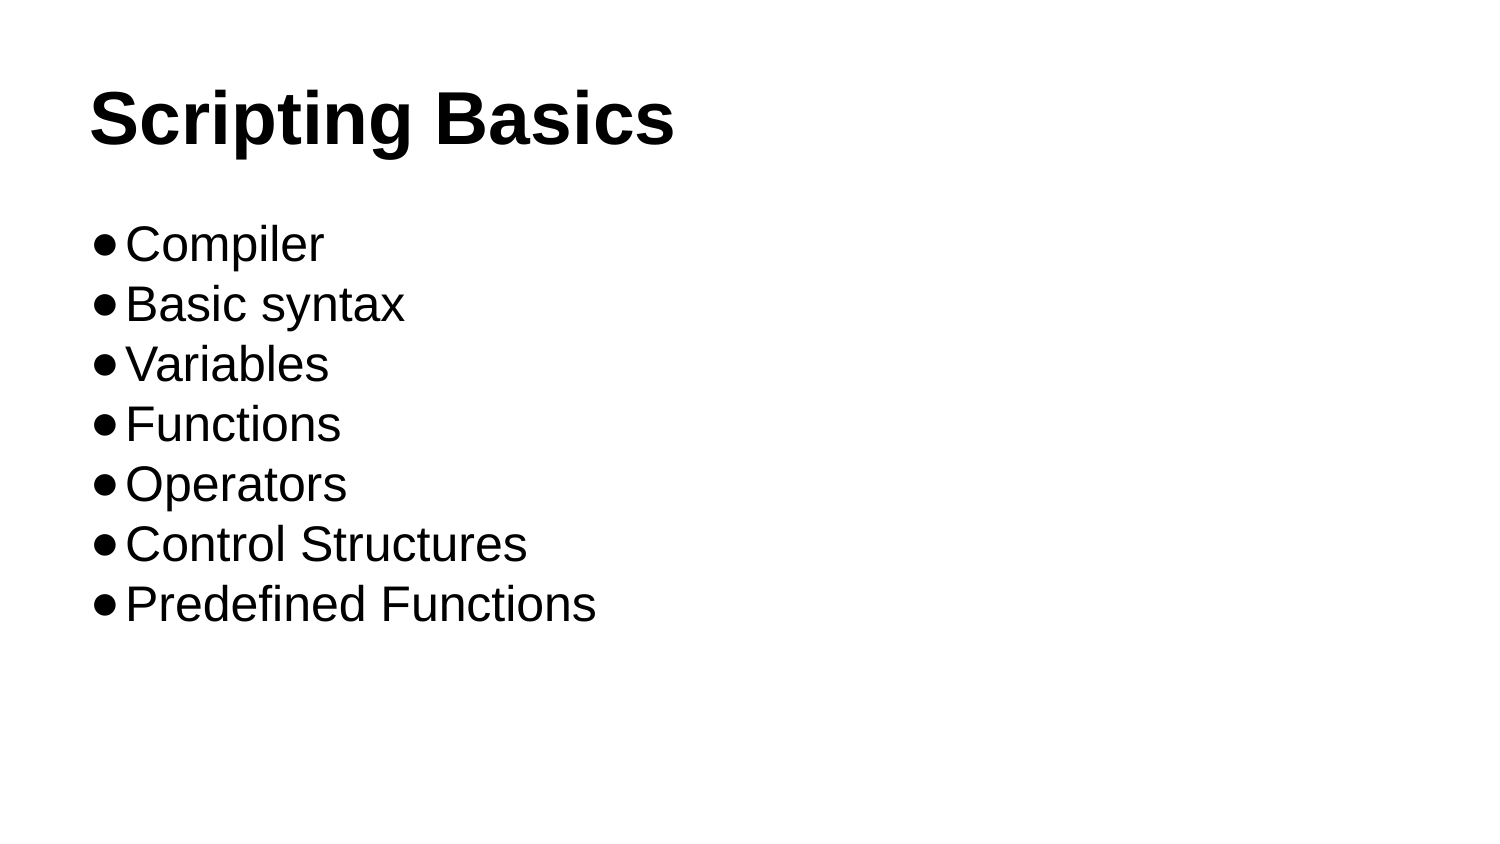

Scripting Basics
Compiler
Basic syntax
Variables
Functions
Operators
Control Structures
Predefined Functions